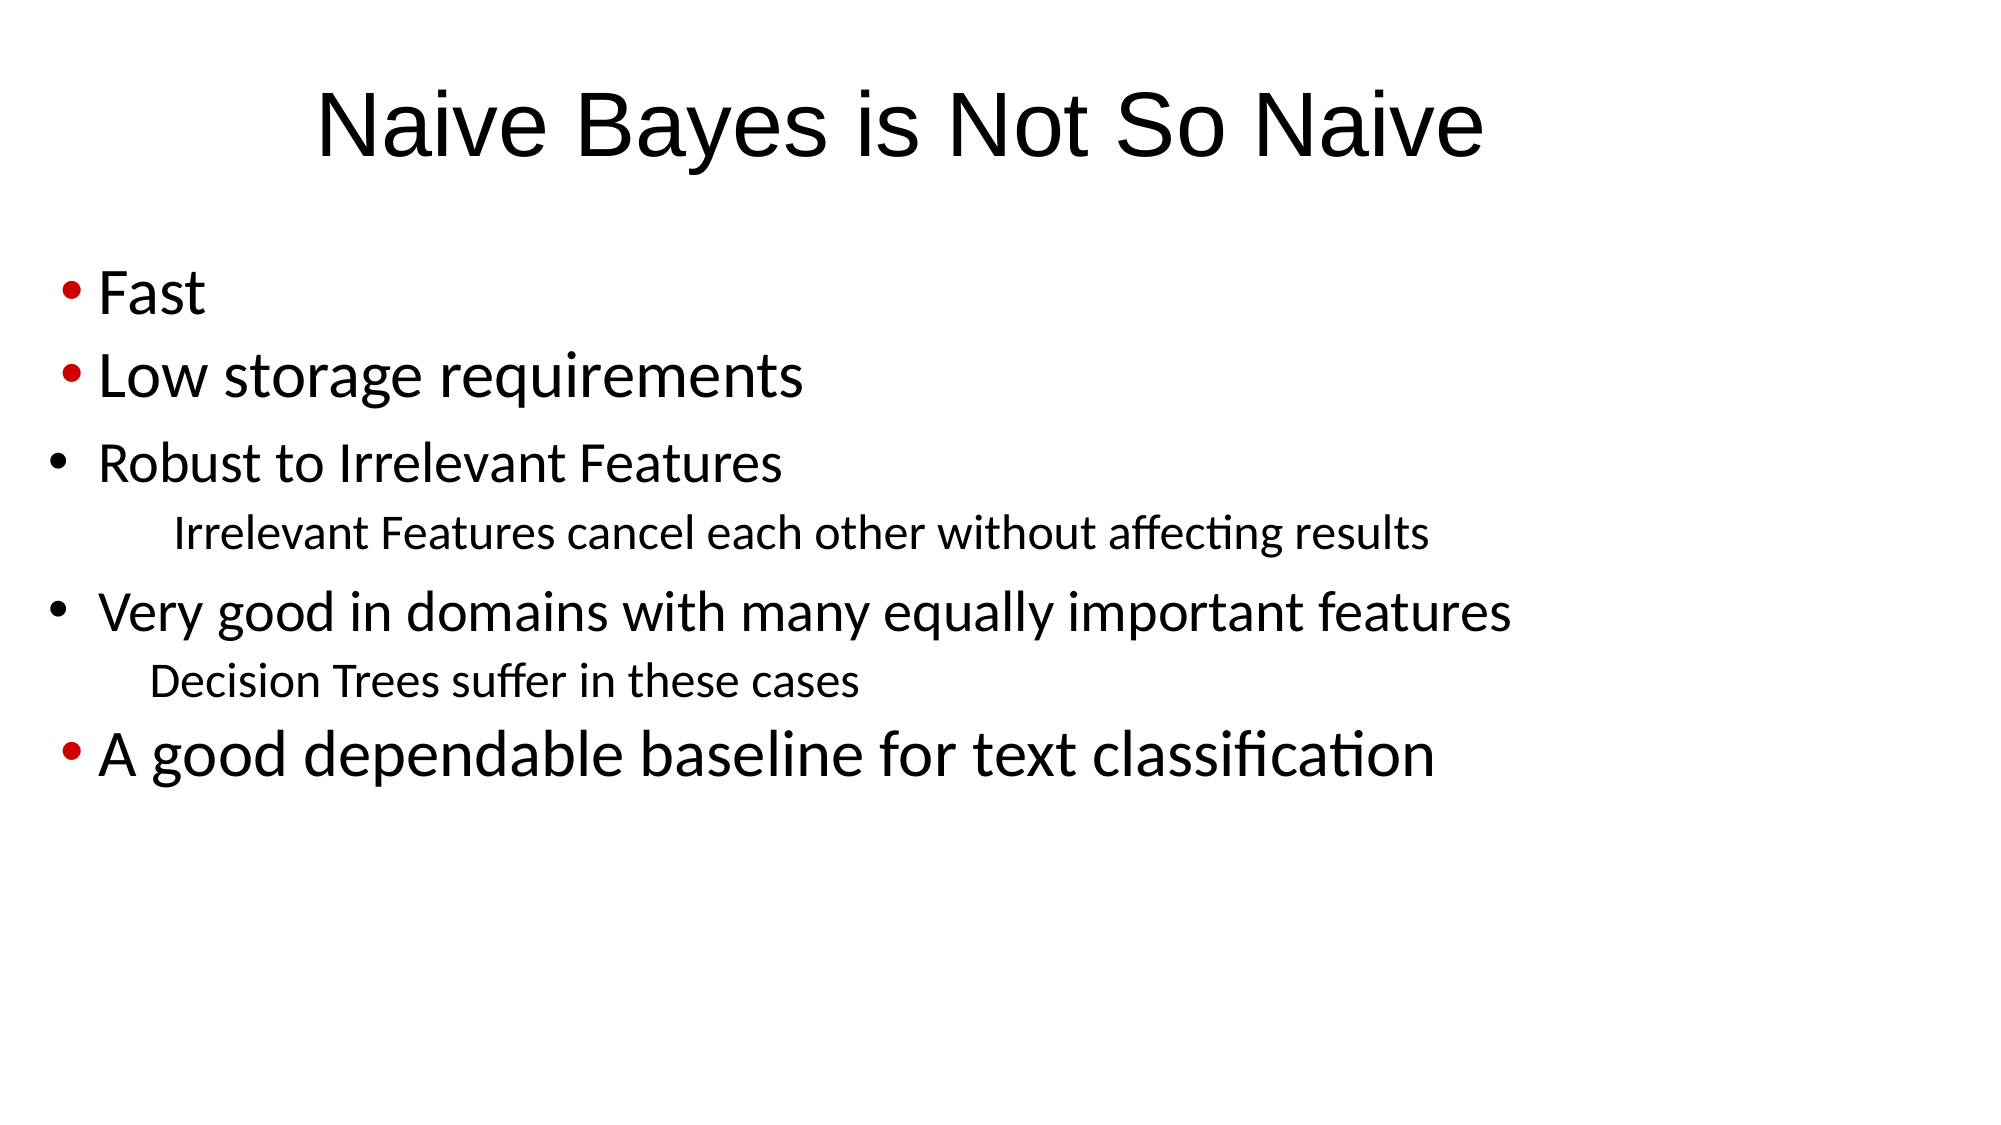

# Naive Bayes is Not So Naive
Fast
Low storage requirements
Robust to Irrelevant Features
	Irrelevant Features cancel each other without affecting results
Very good in domains with many equally important features
         Decision Trees suffer in these cases
A good dependable baseline for text classification